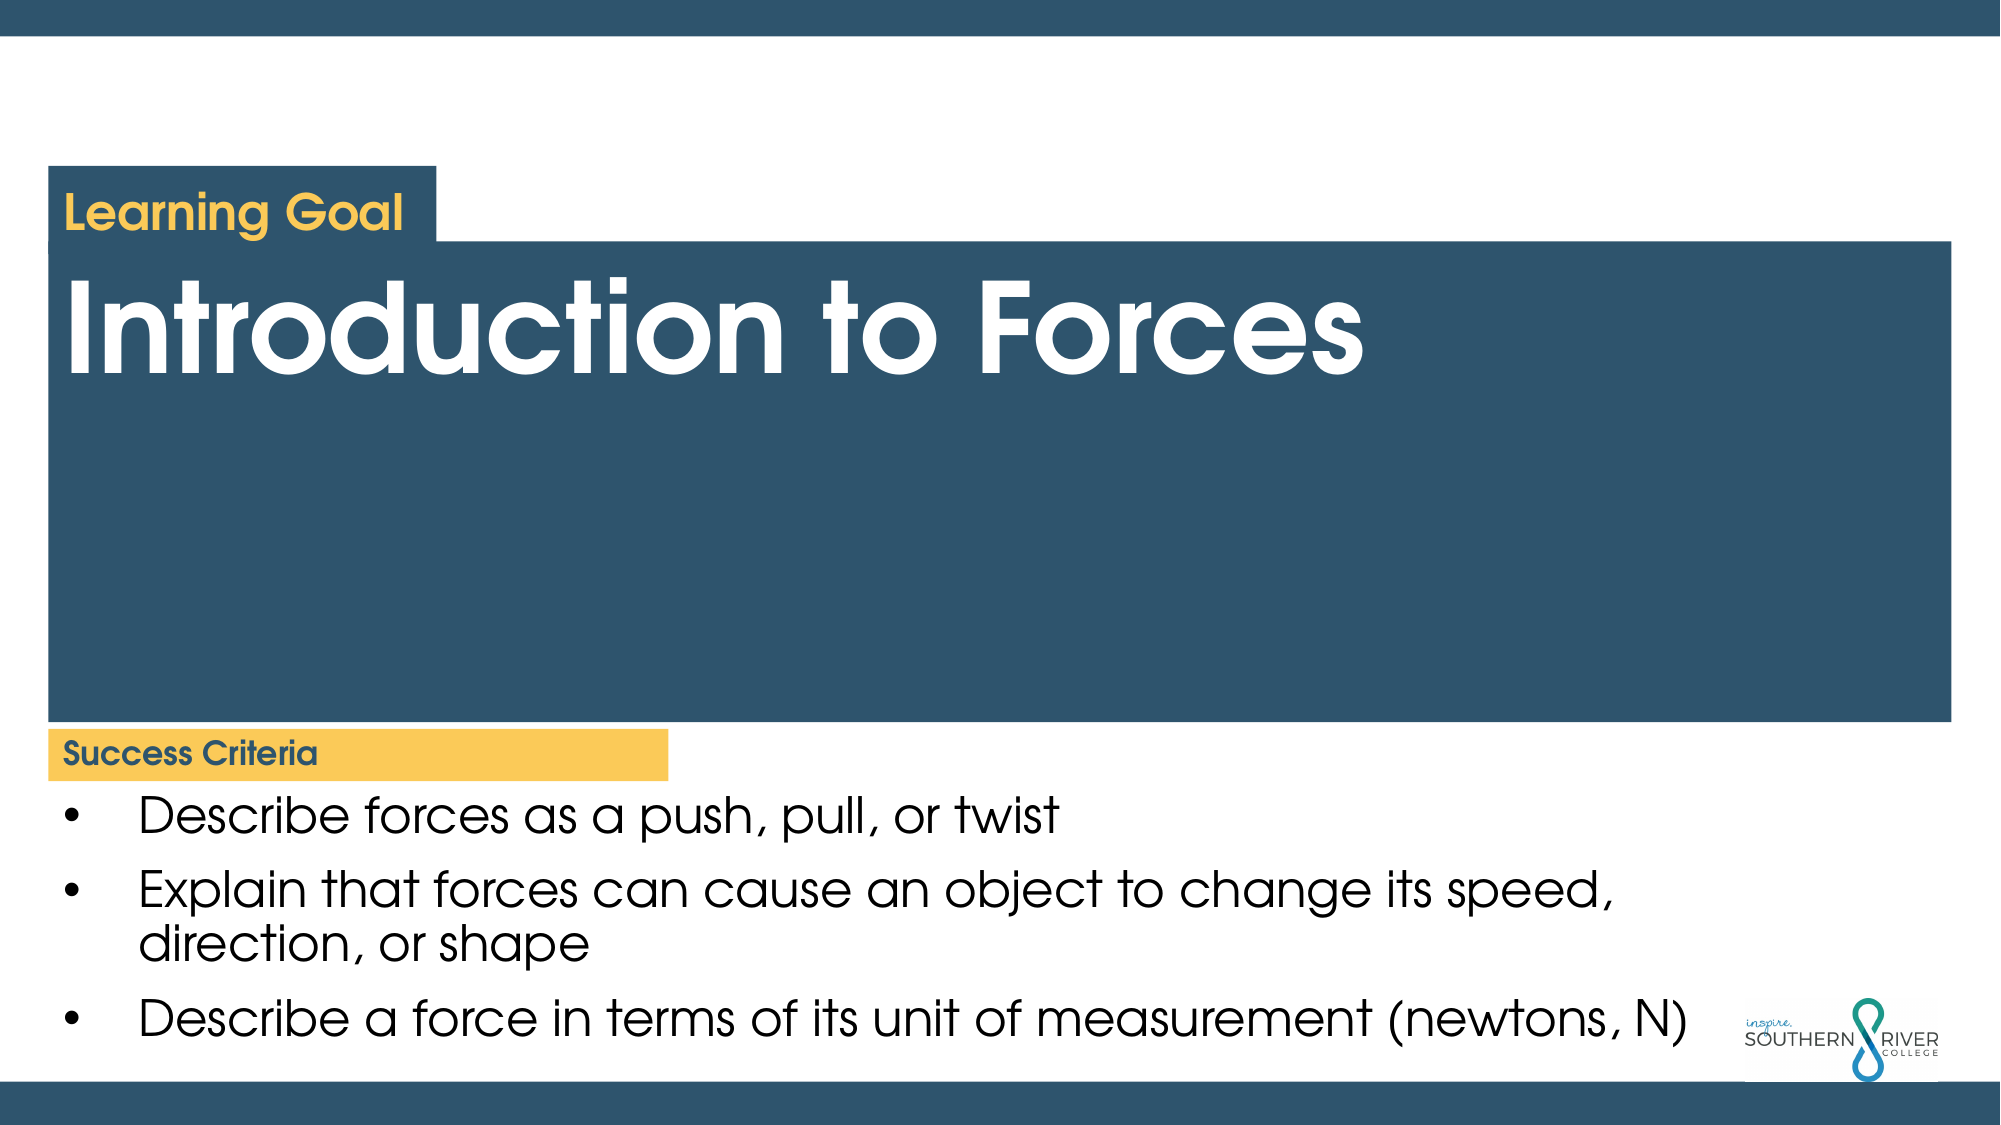

Introduction to Forces
Success Criteria
Describe forces as a push, pull, or twist
Explain that forces can cause an object to change its speed, direction, or shape
Describe a force in terms of its unit of measurement (newtons, N)